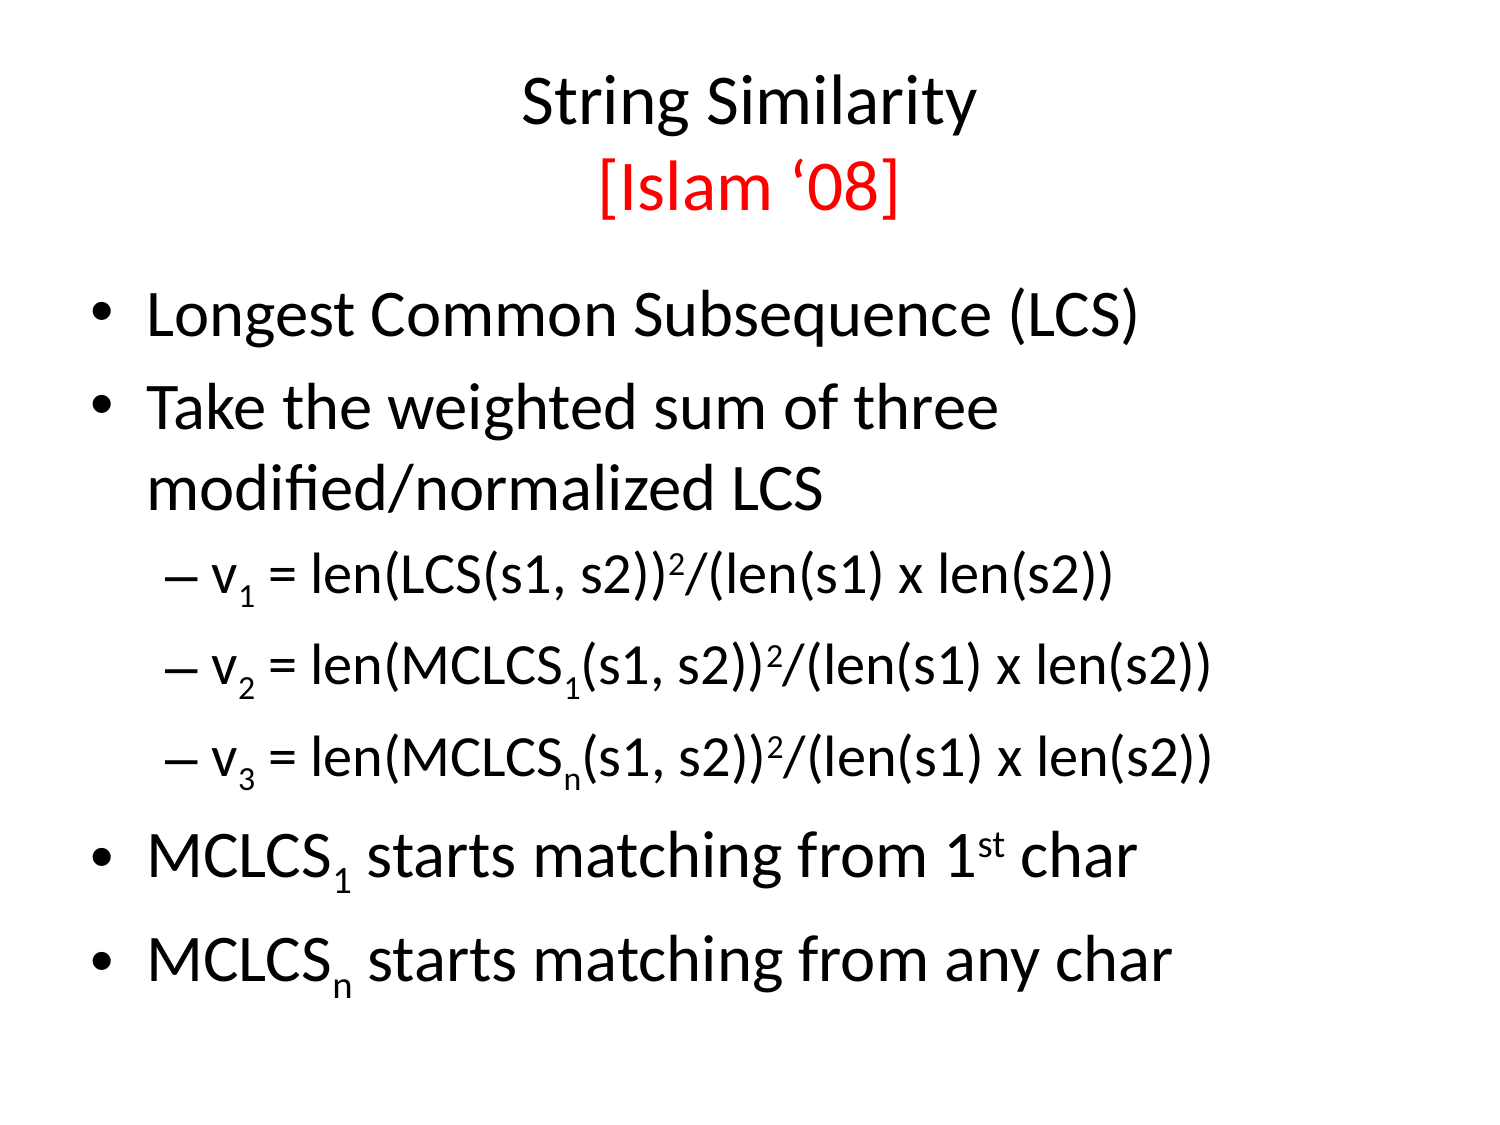

# String Similarity [Islam ‘08]
Longest Common Subsequence (LCS)
Take the weighted sum of three modified/normalized LCS
v1 = len(LCS(s1, s2))2/(len(s1) x len(s2))
v2 = len(MCLCS1(s1, s2))2/(len(s1) x len(s2))
v3 = len(MCLCSn(s1, s2))2/(len(s1) x len(s2))
MCLCS1 starts matching from 1st char
MCLCSn starts matching from any char